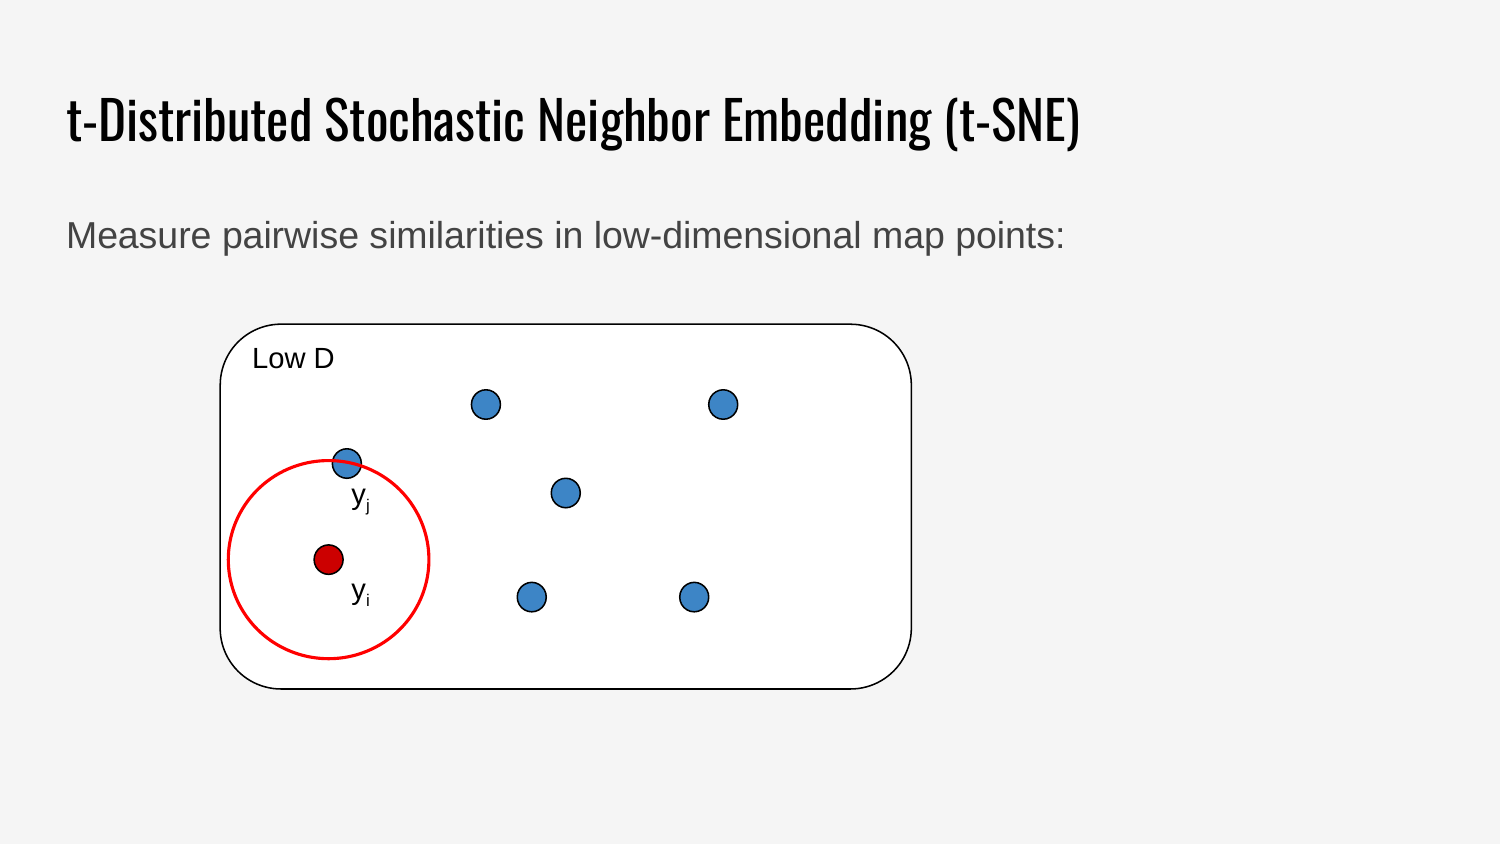

# t-Distributed Stochastic Neighbor Embedding (t-SNE)

Measure pairwise similarities in low-dimensional map points:

Low D

yj

yi